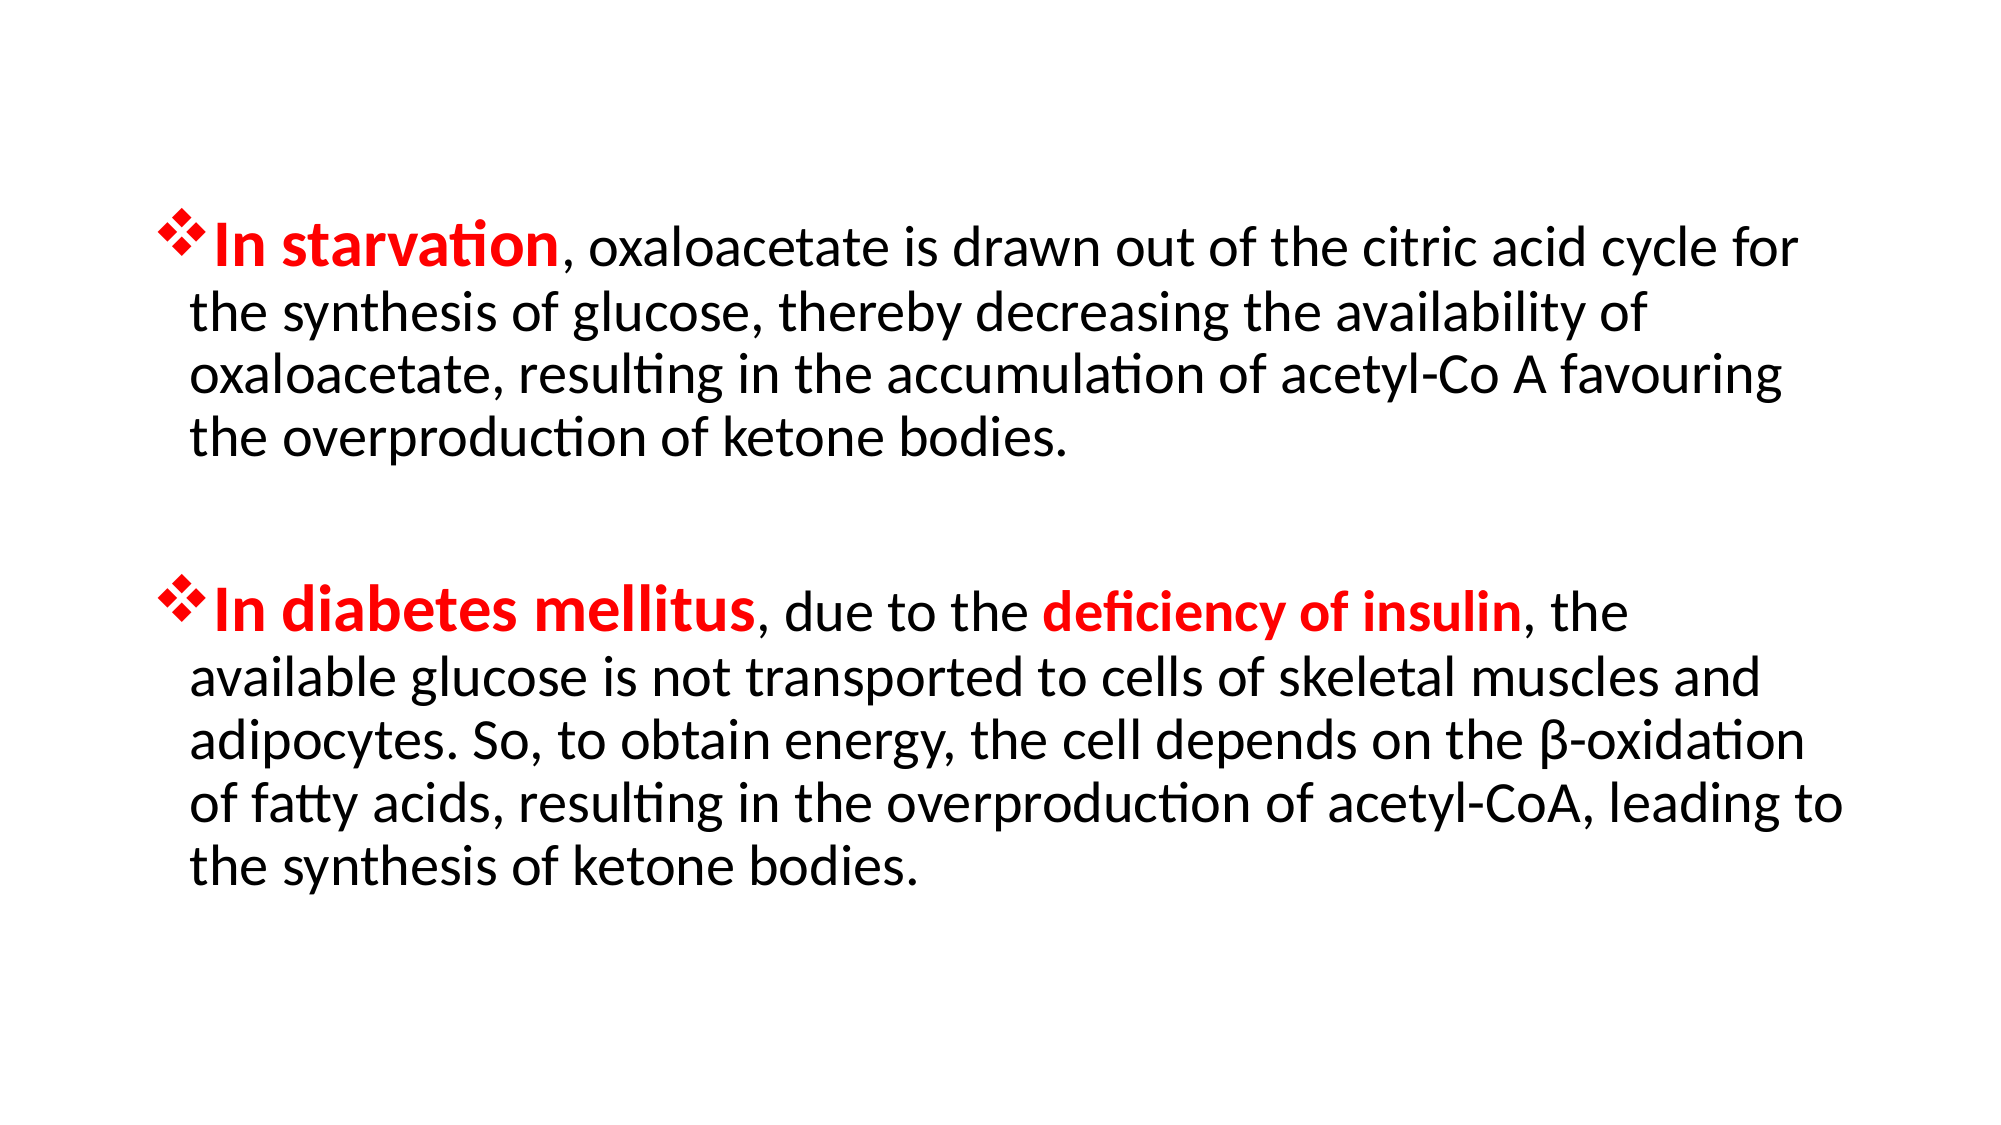

#
In starvation, oxaloacetate is drawn out of the citric acid cycle for the synthesis of glucose, thereby decreasing the availability of oxaloacetate, resulting in the accumulation of acetyl-Co A favouring the overproduction of ketone bodies.

In diabetes mellitus, due to the deficiency of insulin, the available glucose is not transported to cells of skeletal muscles and adipocytes. So, to obtain energy, the cell depends on the β-oxidation of fatty acids, resulting in the overproduction of acetyl-CoA, leading to the synthesis of ketone bodies.